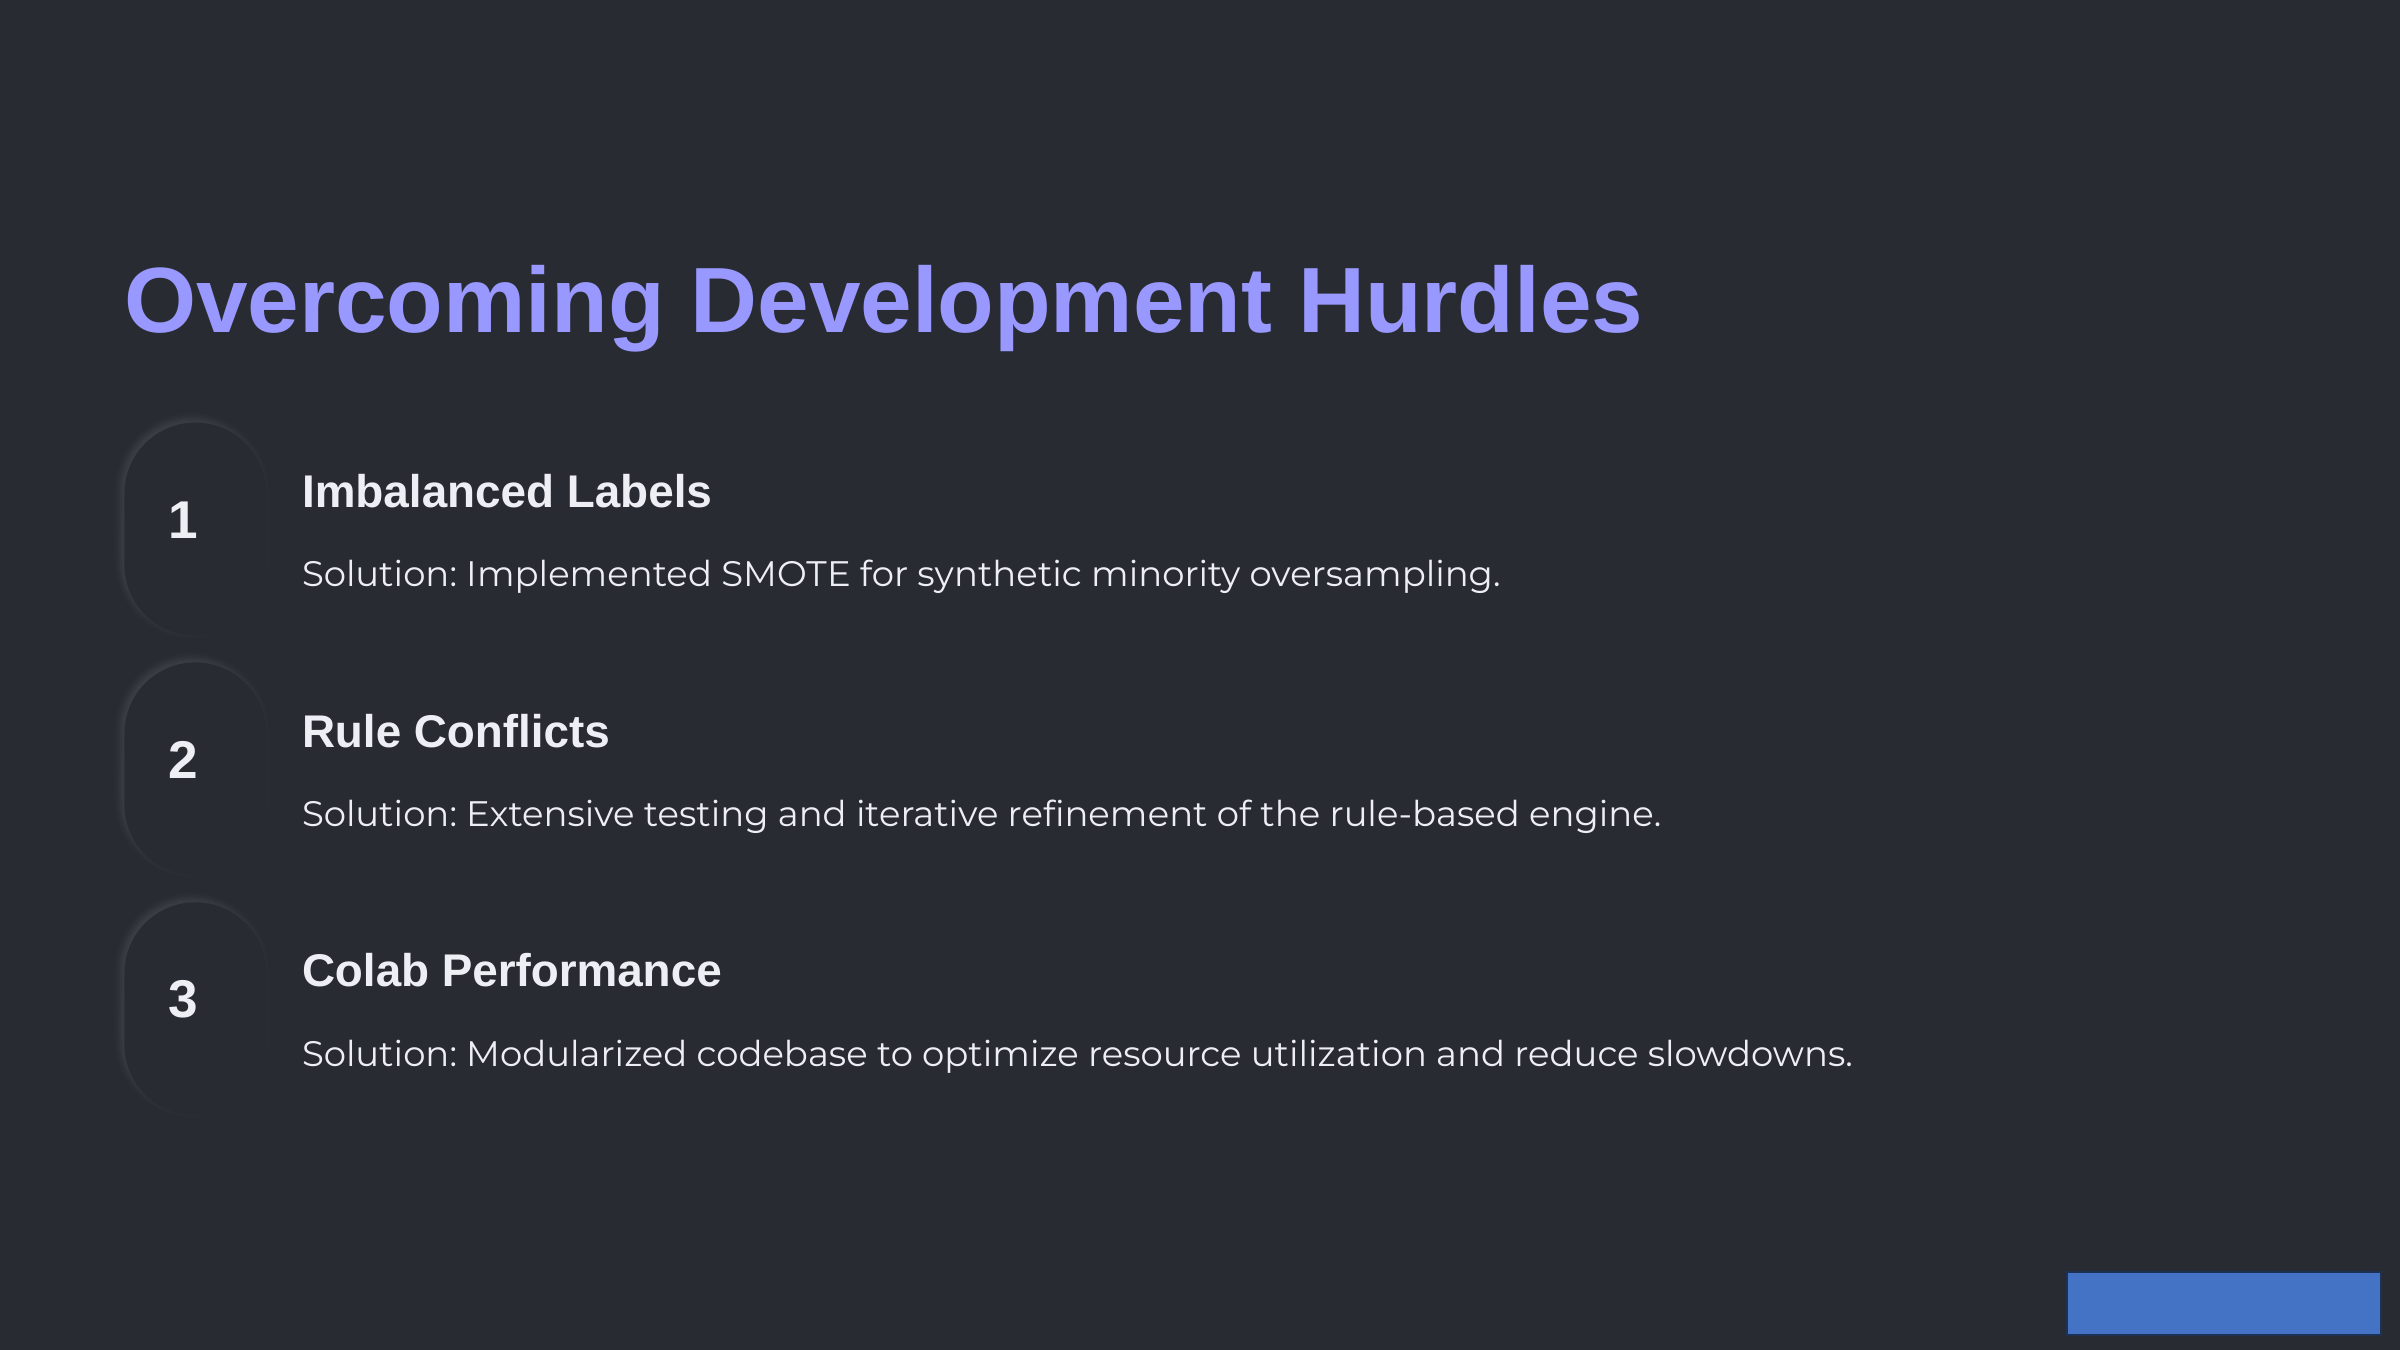

Overcoming Development Hurdles

Imbalanced Labels
1
Solution: Implemented SMOTE for synthetic minority oversampling.

Rule Conflicts
2
Solution: Extensive testing and iterative refinement of the rule-based engine.

Colab Performance
3
Solution: Modularized codebase to optimize resource utilization and reduce slowdowns.